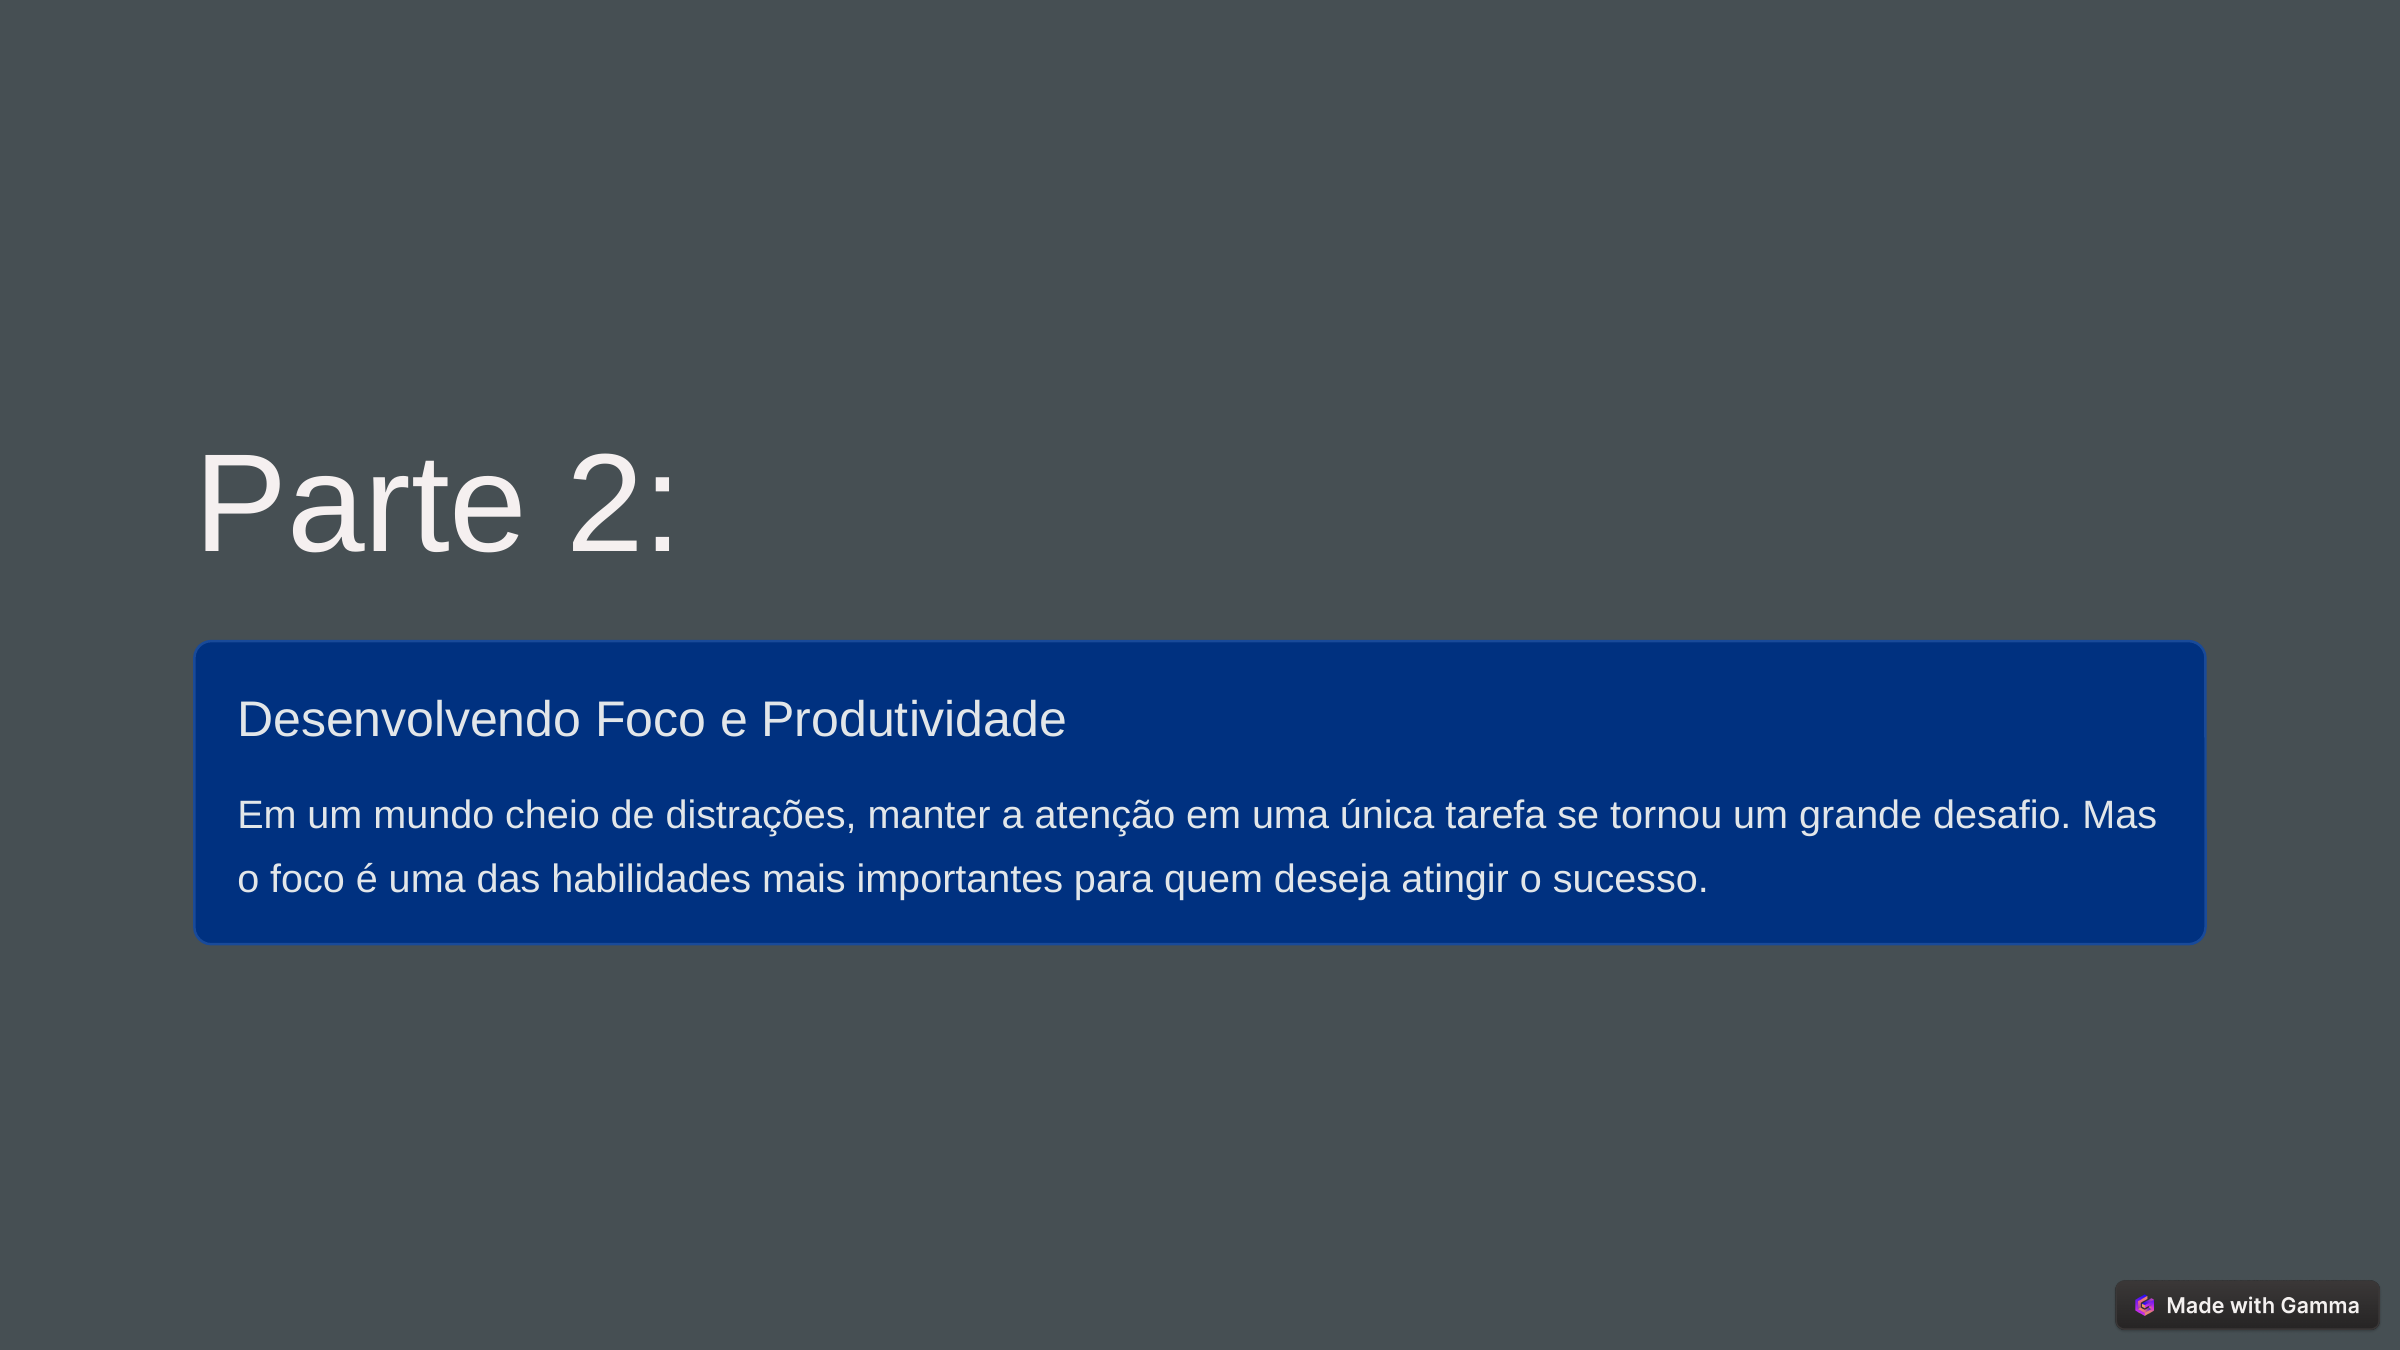

Parte 2:

Desenvolvendo Foco e Produtividade
Em um mundo cheio de distrações, manter a atenção em uma única tarefa se tornou um grande desafio. Mas o foco é uma das habilidades mais importantes para quem deseja atingir o sucesso.